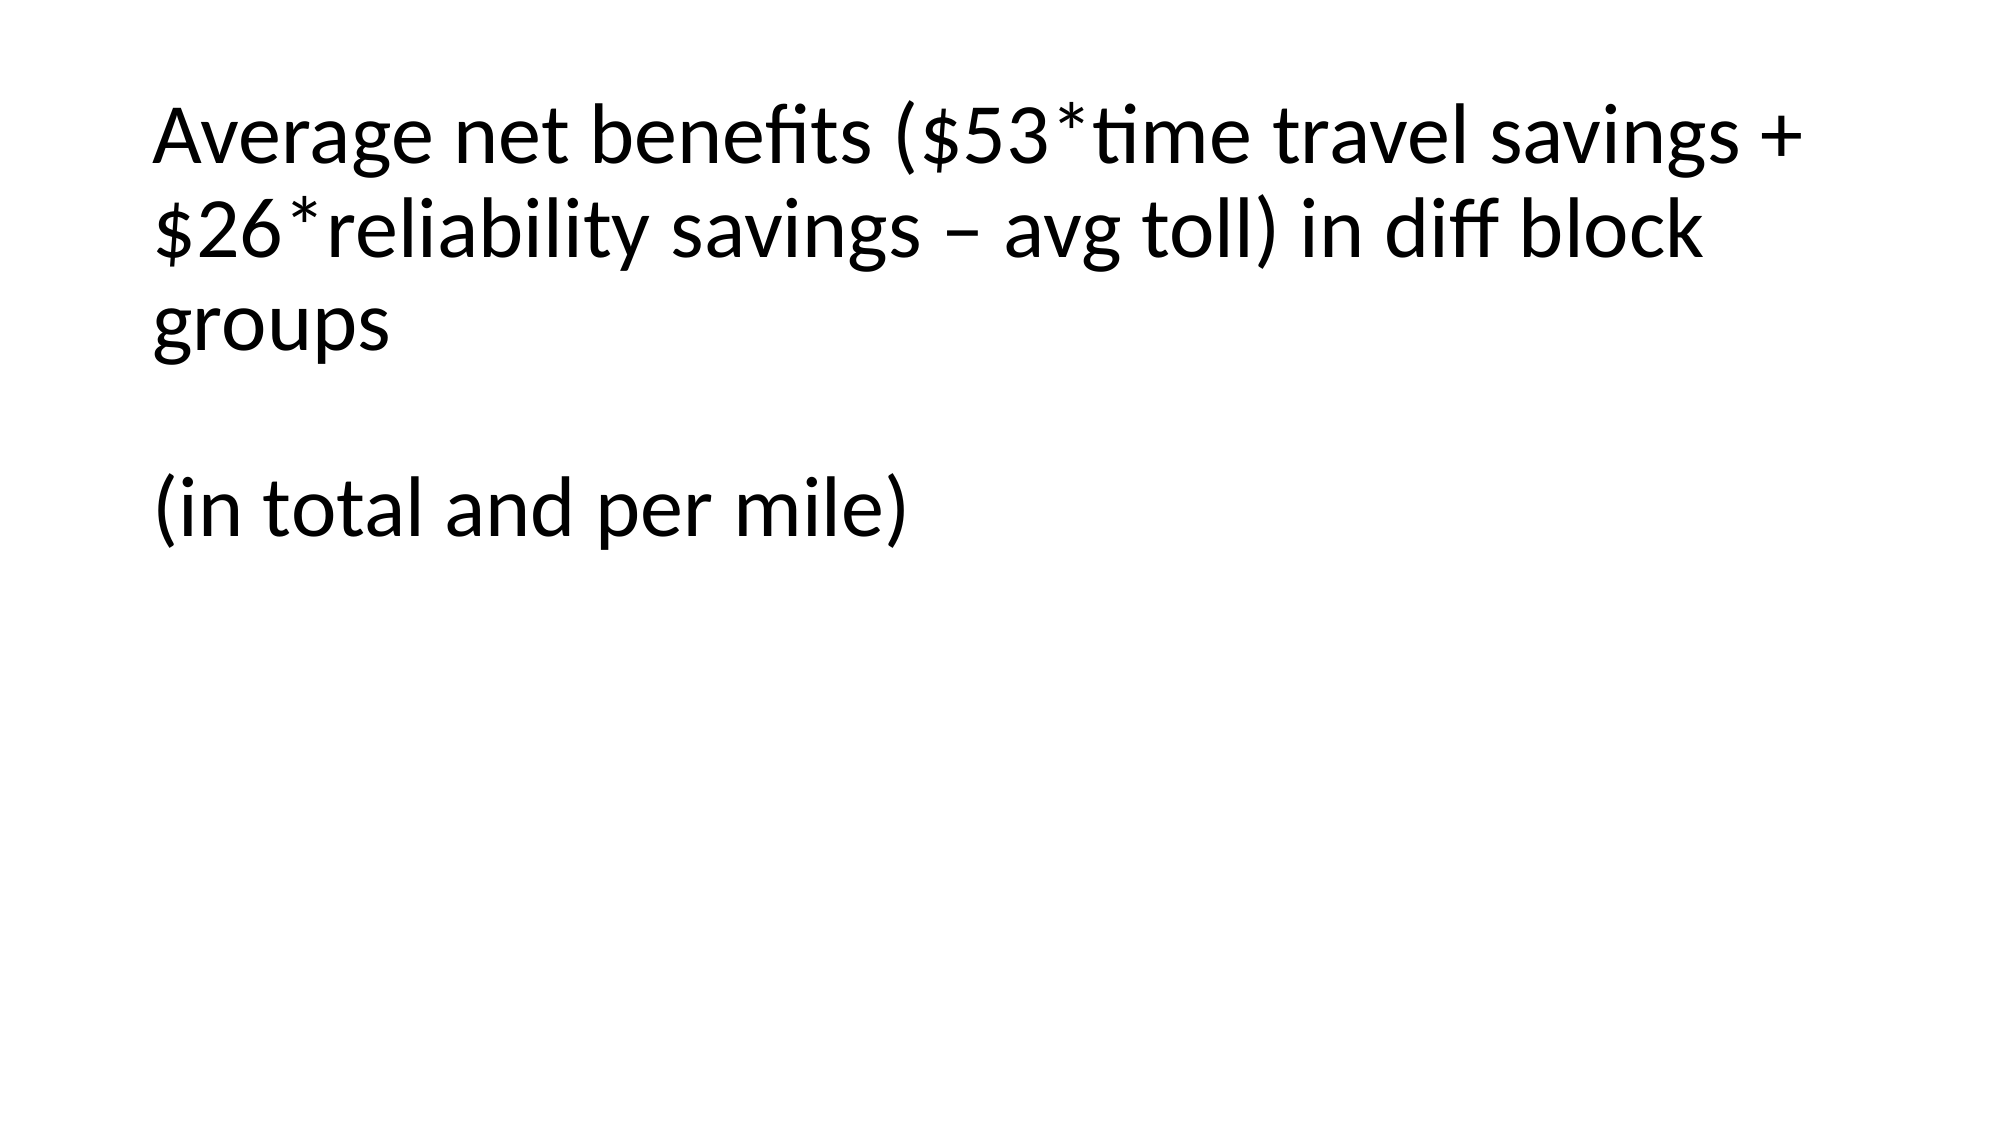

# Average net benefits ($53*time travel savings + $26*reliability savings – avg toll) in diff block groups (in total and per mile)